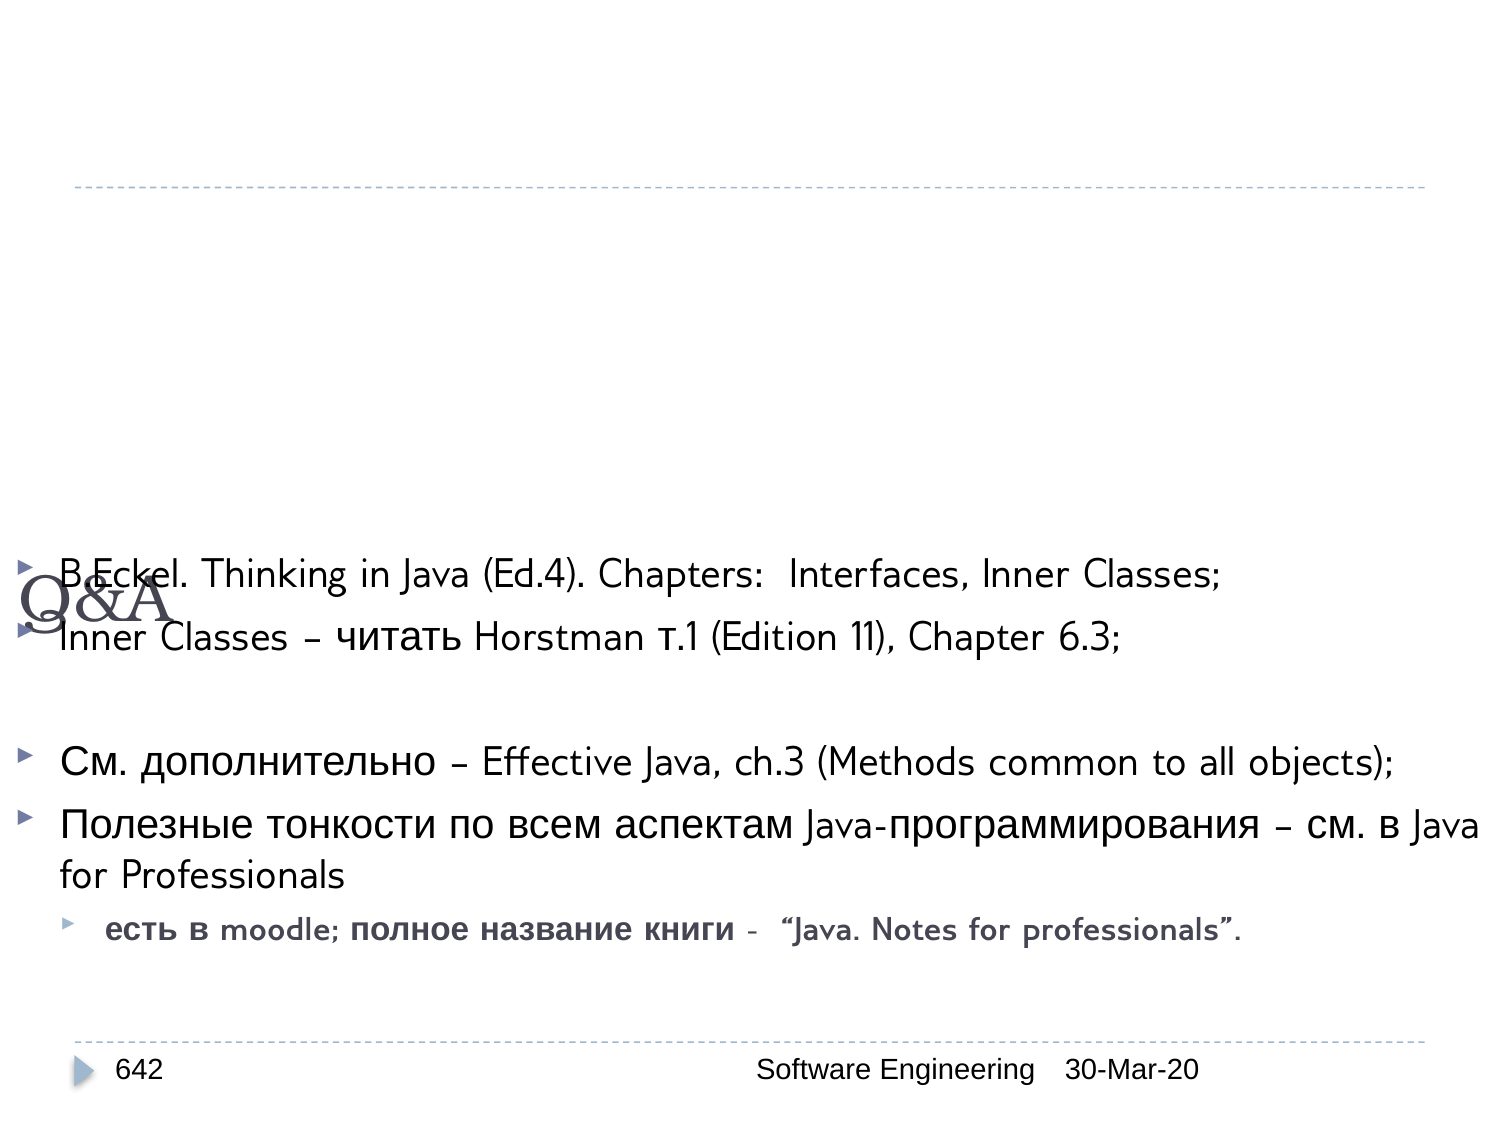

# Q&A
B.Eckel. Thinking in Java (Ed.4). Chapters:  Interfaces, Inner Classes;
Inner Classes – читать Horstman т.1 (Edition 11), Chapter 6.3;

См. дополнительно – Effective Java, ch.3 (Methods common to all objects);
Полезные тонкости по всем аспектам Java-программирования – см. в Java for Professionals
есть в moodle; полное название книги -  “Java. Notes for professionals”.
642
Software Engineering
30-Mar-20